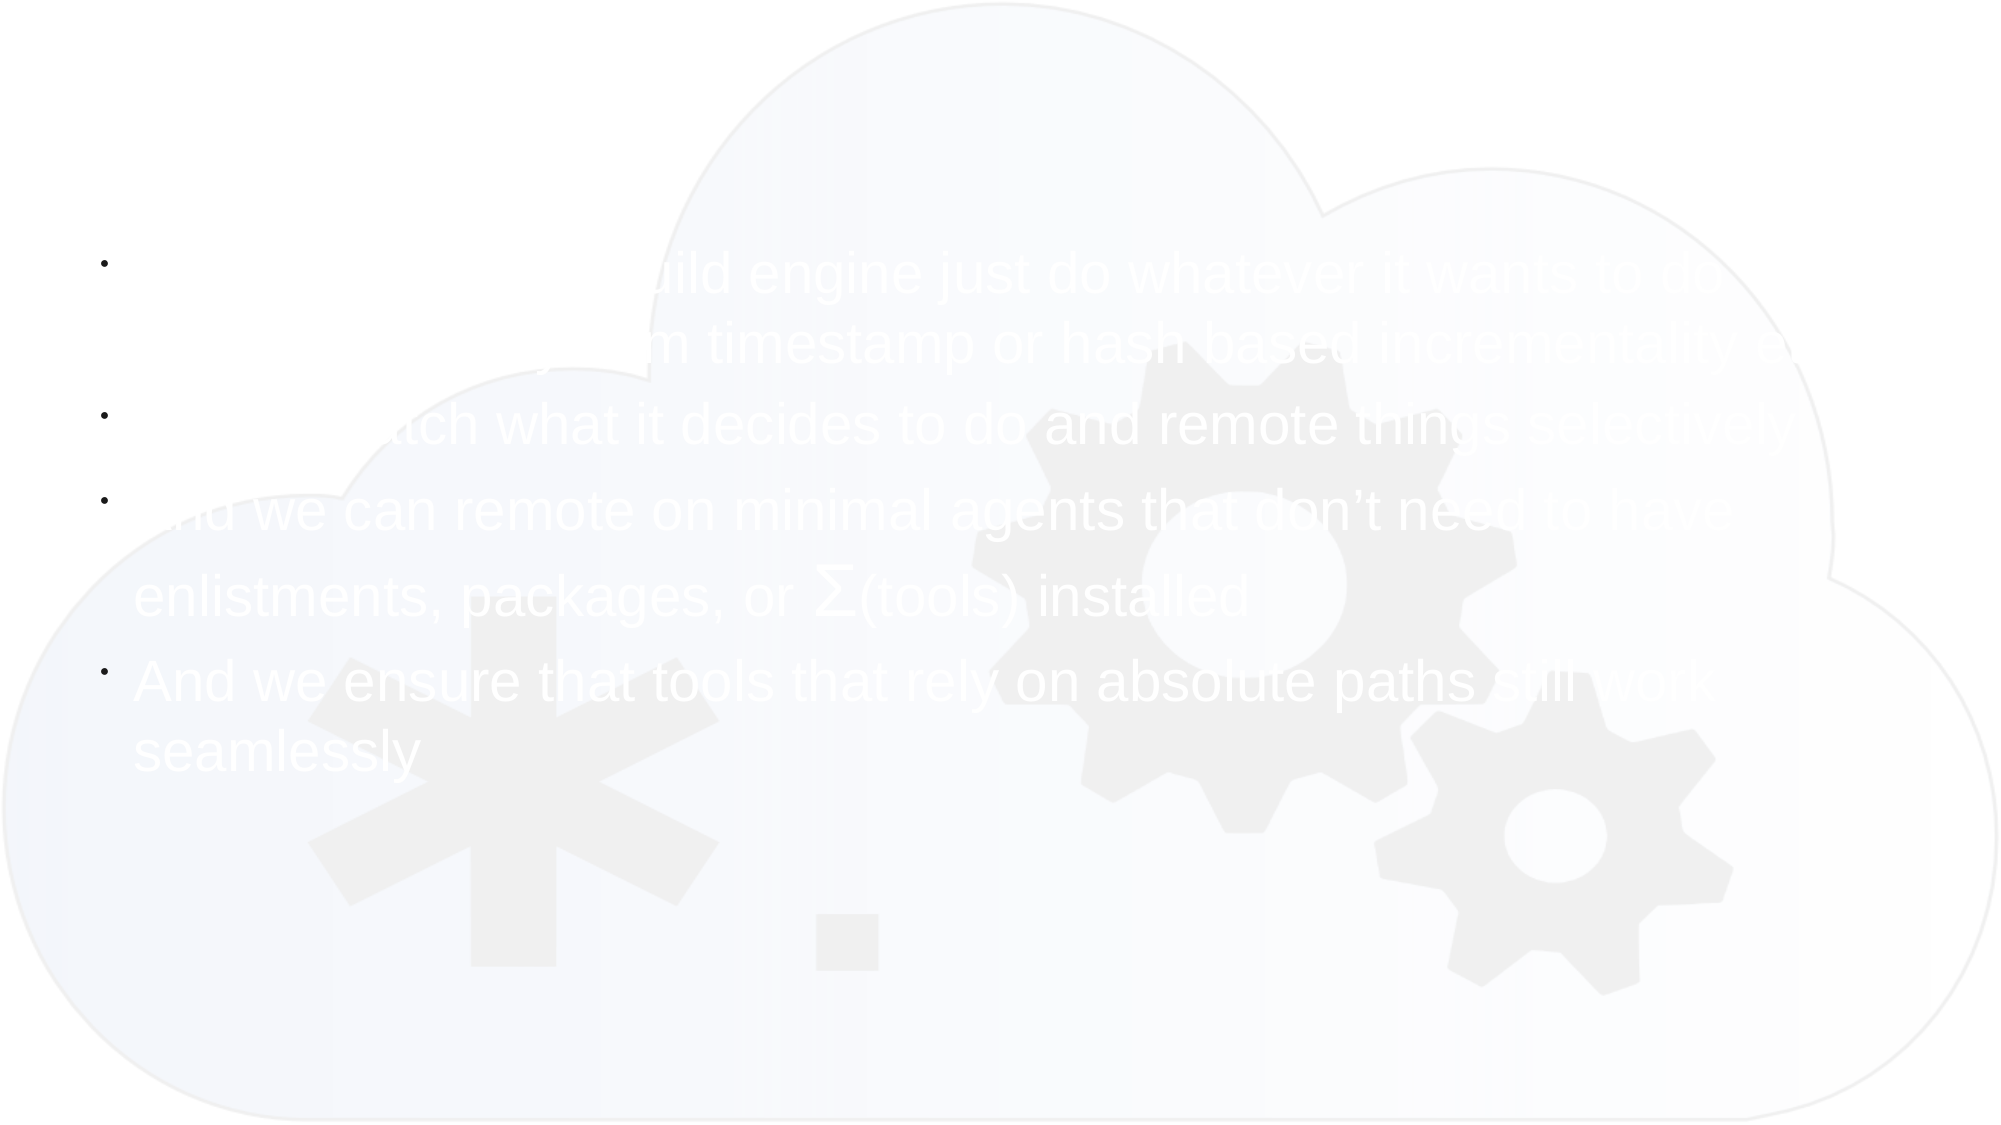

# What If…
We let an existing build engine just do whatever it wants to do locally with filesystem timestamp or hash based incrementality etc.
But we watch what it decides to do and remote things selectively
And we can remote on minimal agents that don’t need to have enlistments, packages, or Ʃ(tools) installed
And we ensure that tools that rely on absolute paths still work seamlessly